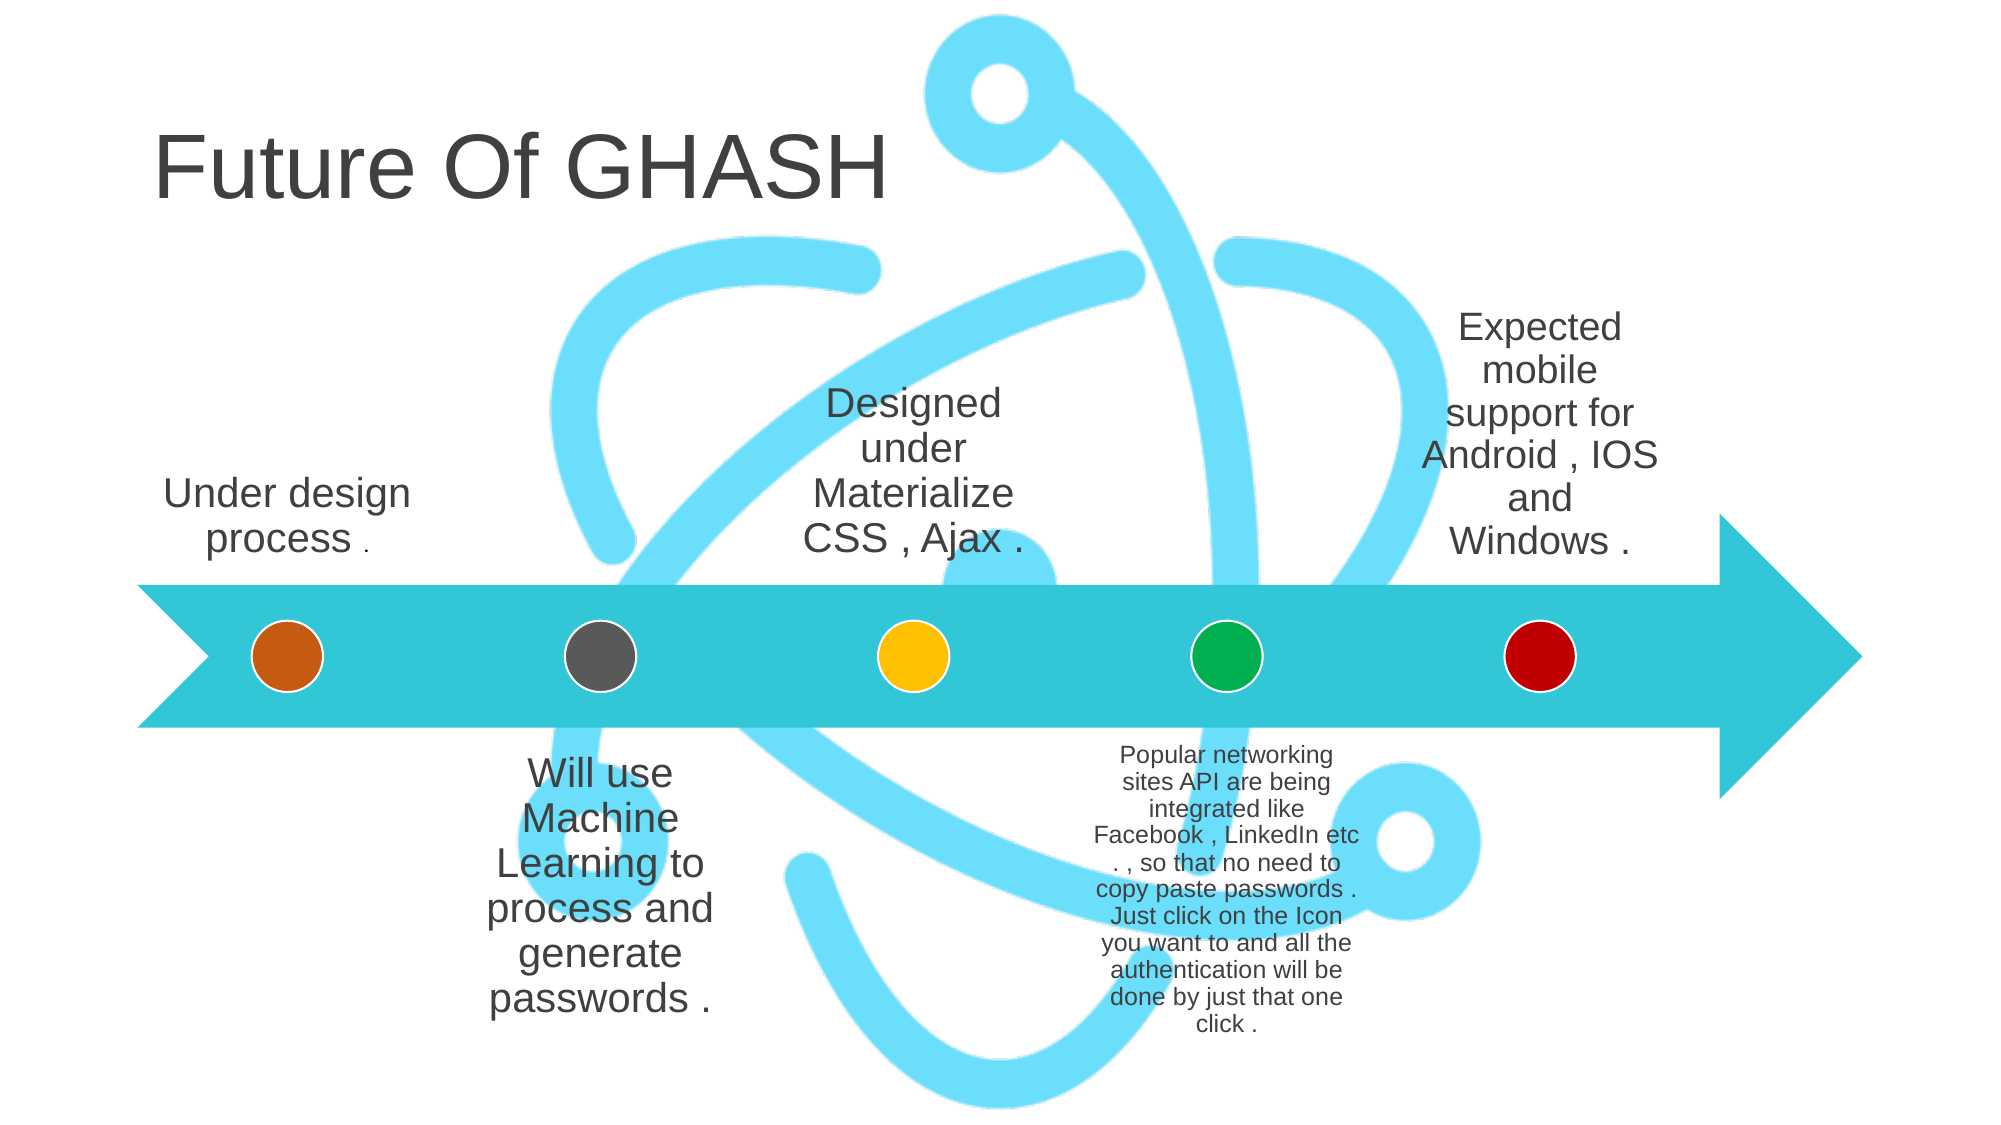

# Future Of GHASH
Under design process .
Will use Machine Learning to process and generate passwords .
Designed under Materialize CSS , Ajax .
Popular networking sites API are being integrated like Facebook , LinkedIn etc . , so that no need to copy paste passwords . Just click on the Icon you want to and all the authentication will be done by just that one click .
Expected mobile support for Android , IOS and Windows .